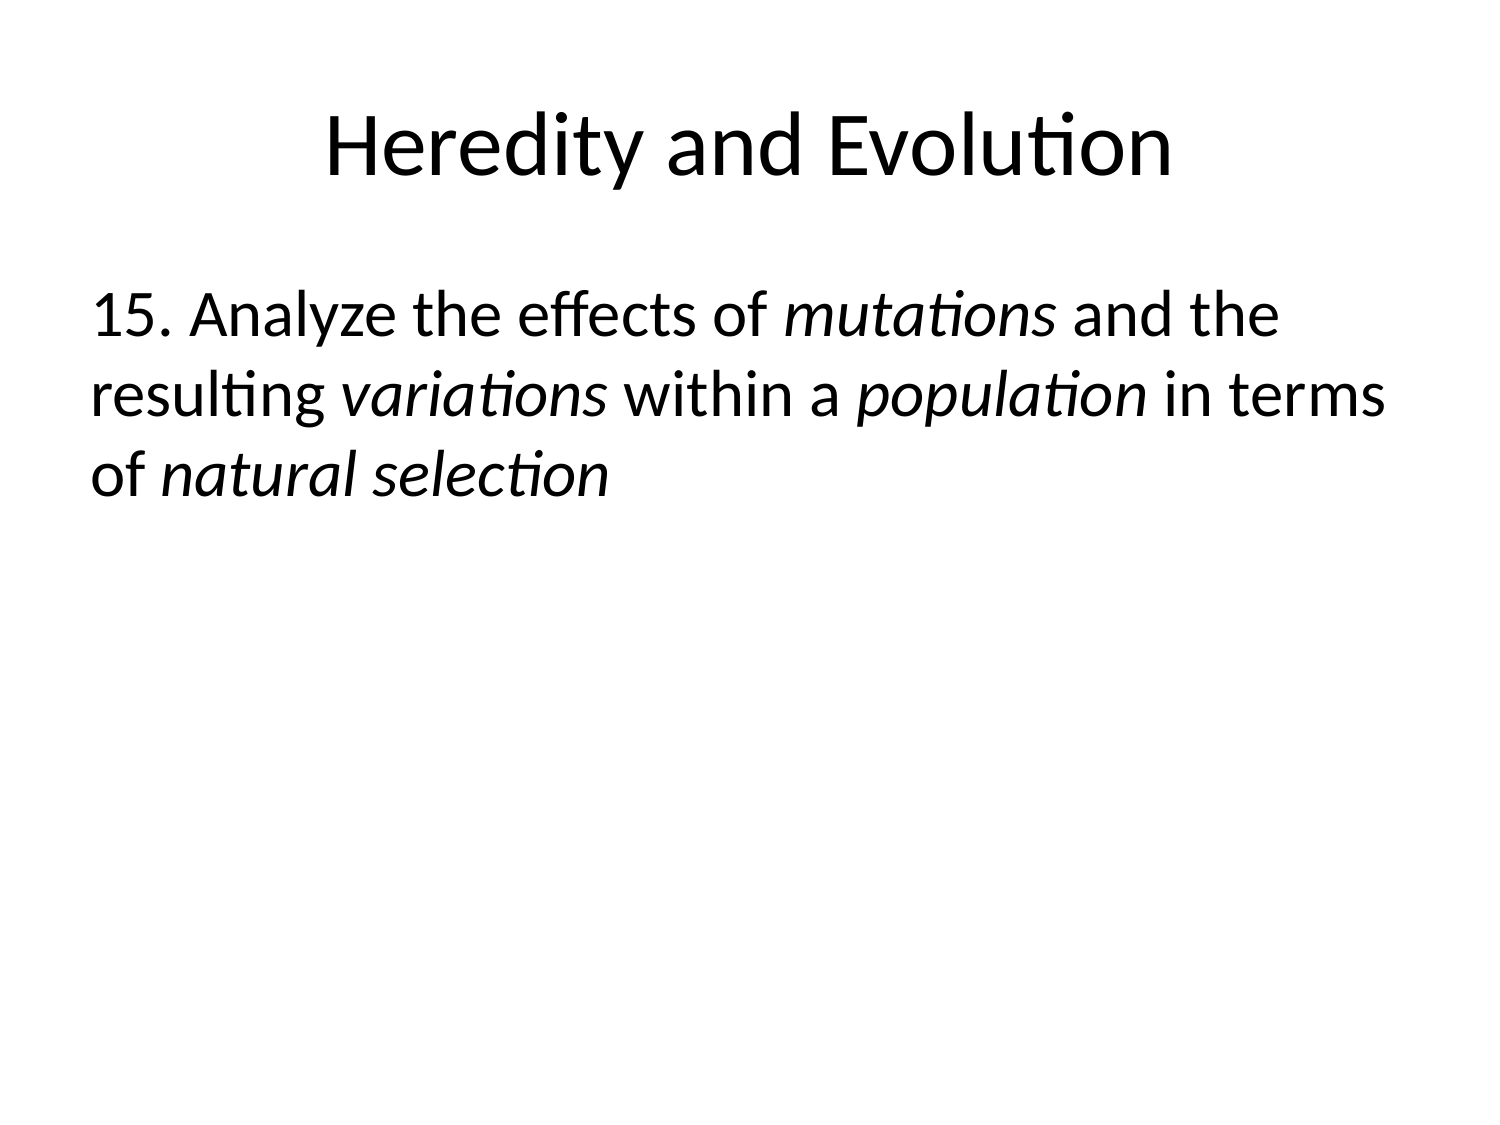

# Heredity and Evolution
15. Analyze the effects of mutations and the resulting variations within a population in terms of natural selection